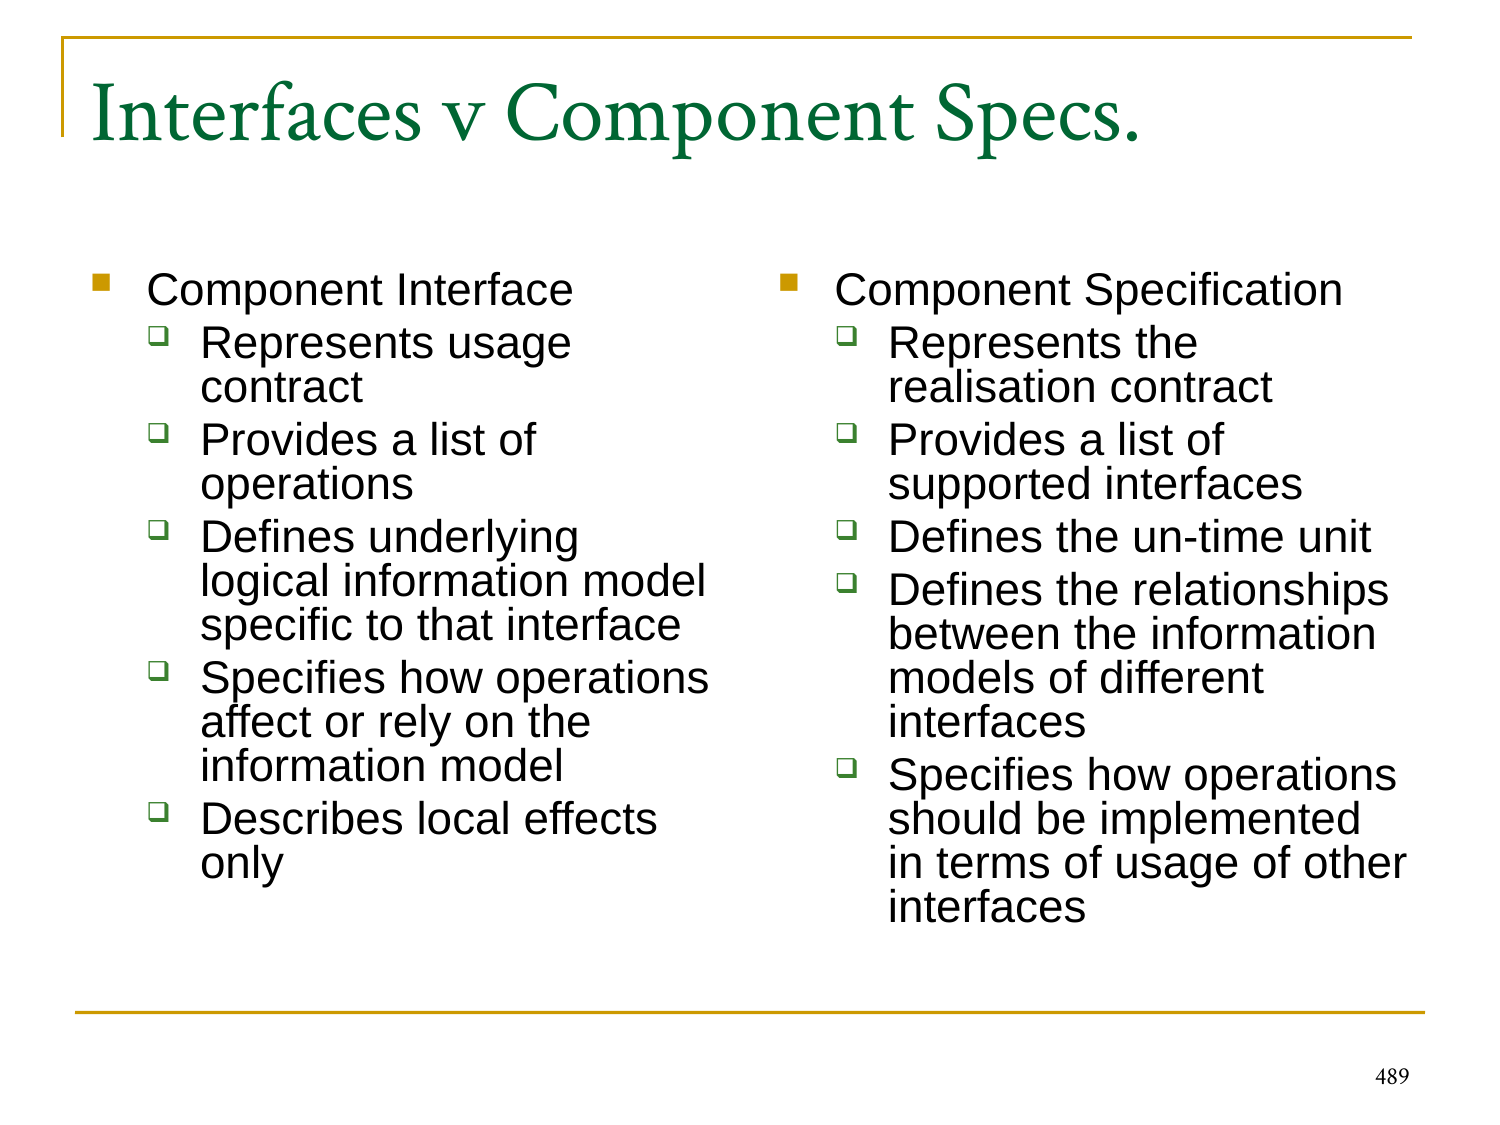

# Interfaces v Component Specs.
Component Interface
Represents usage contract
Provides a list of operations
Defines underlying logical information model specific to that interface
Specifies how operations affect or rely on the information model
Describes local effects only
Component Specification
Represents the realisation contract
Provides a list of supported interfaces
Defines the un-time unit
Defines the relationships between the information models of different interfaces
Specifies how operations should be implemented in terms of usage of other interfaces
489